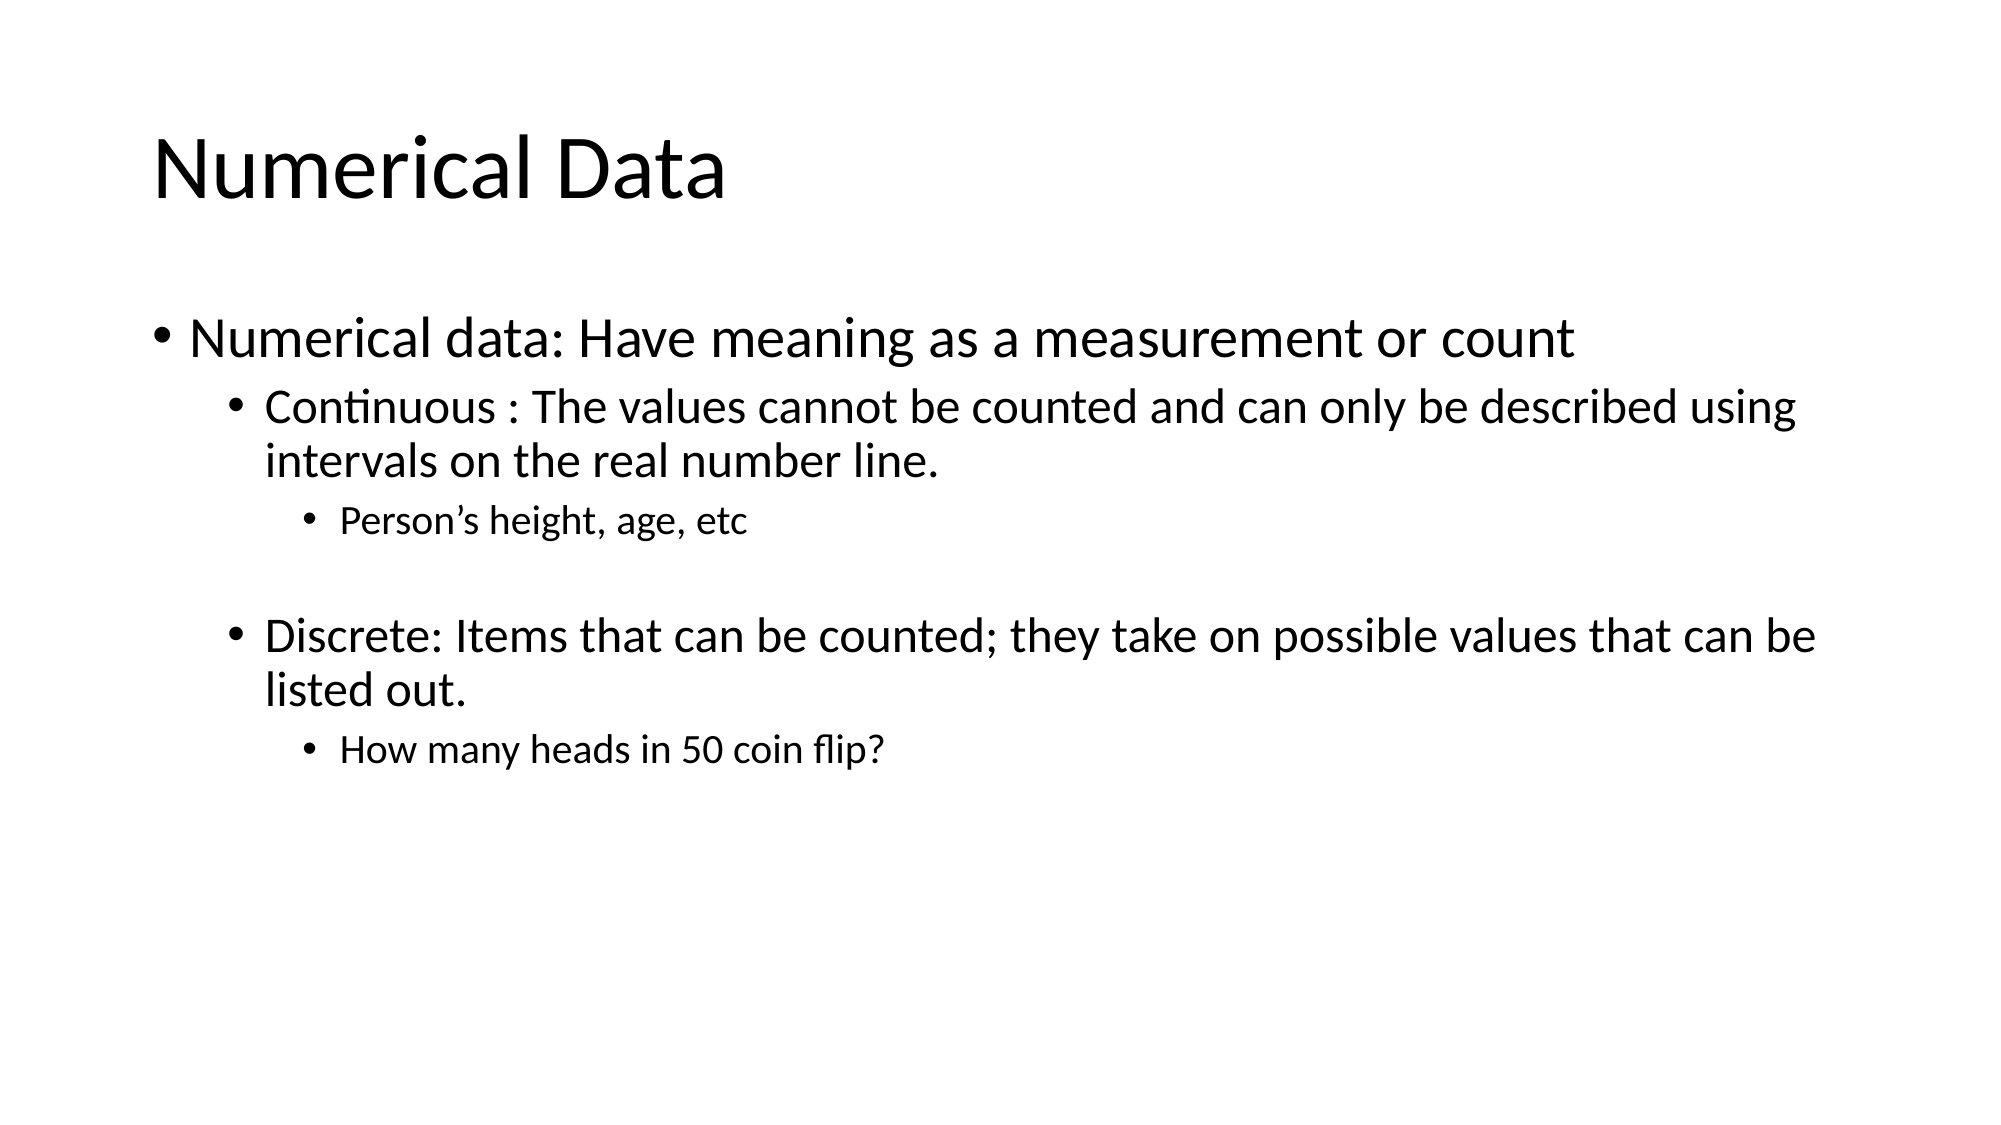

# Numerical Data
Numerical data: Have meaning as a measurement or count
Continuous : The values cannot be counted and can only be described using intervals on the real number line.
Person’s height, age, etc

Discrete: Items that can be counted; they take on possible values that can be listed out.
How many heads in 50 coin flip?